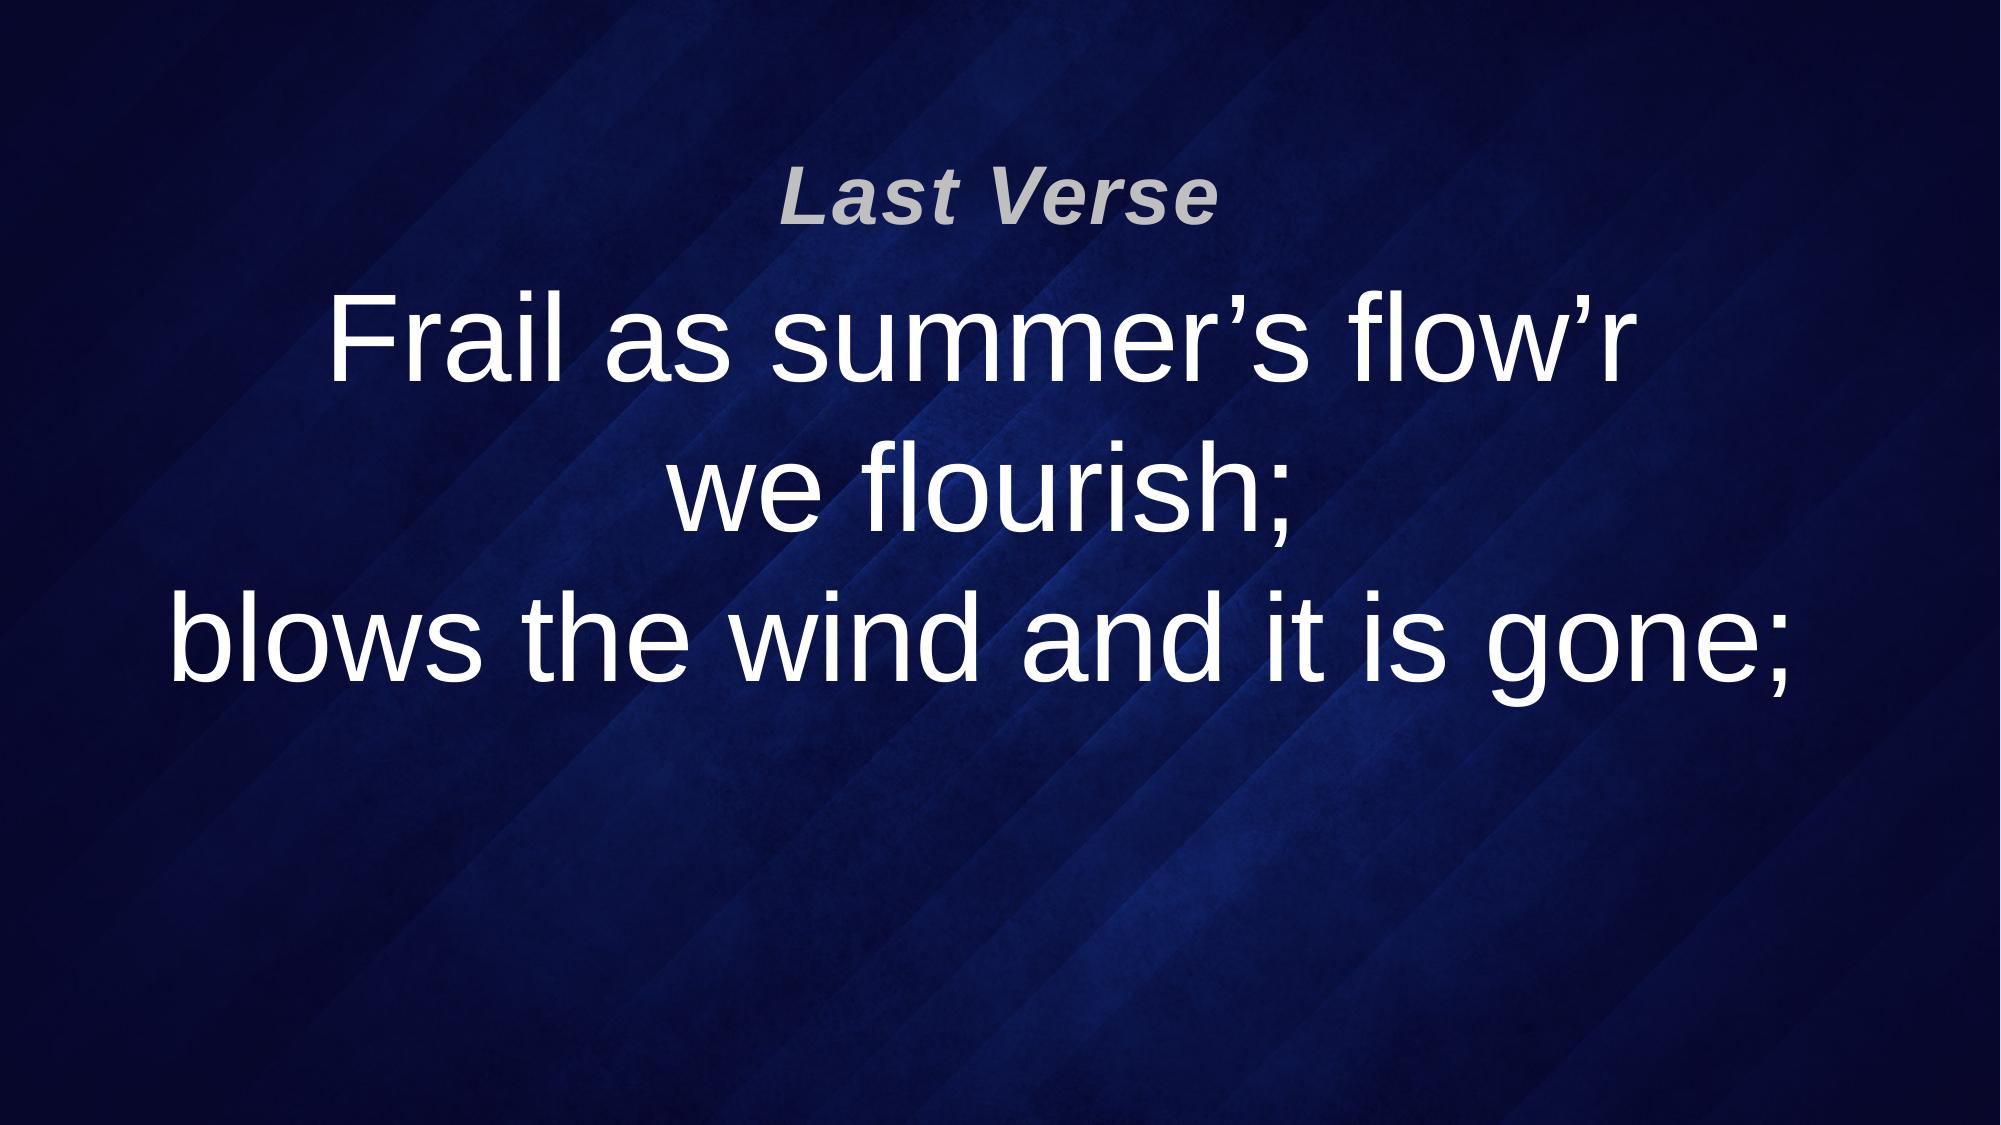

Last Verse
# Frail as summer’s flow’r we flourish; blows the wind and it is gone;